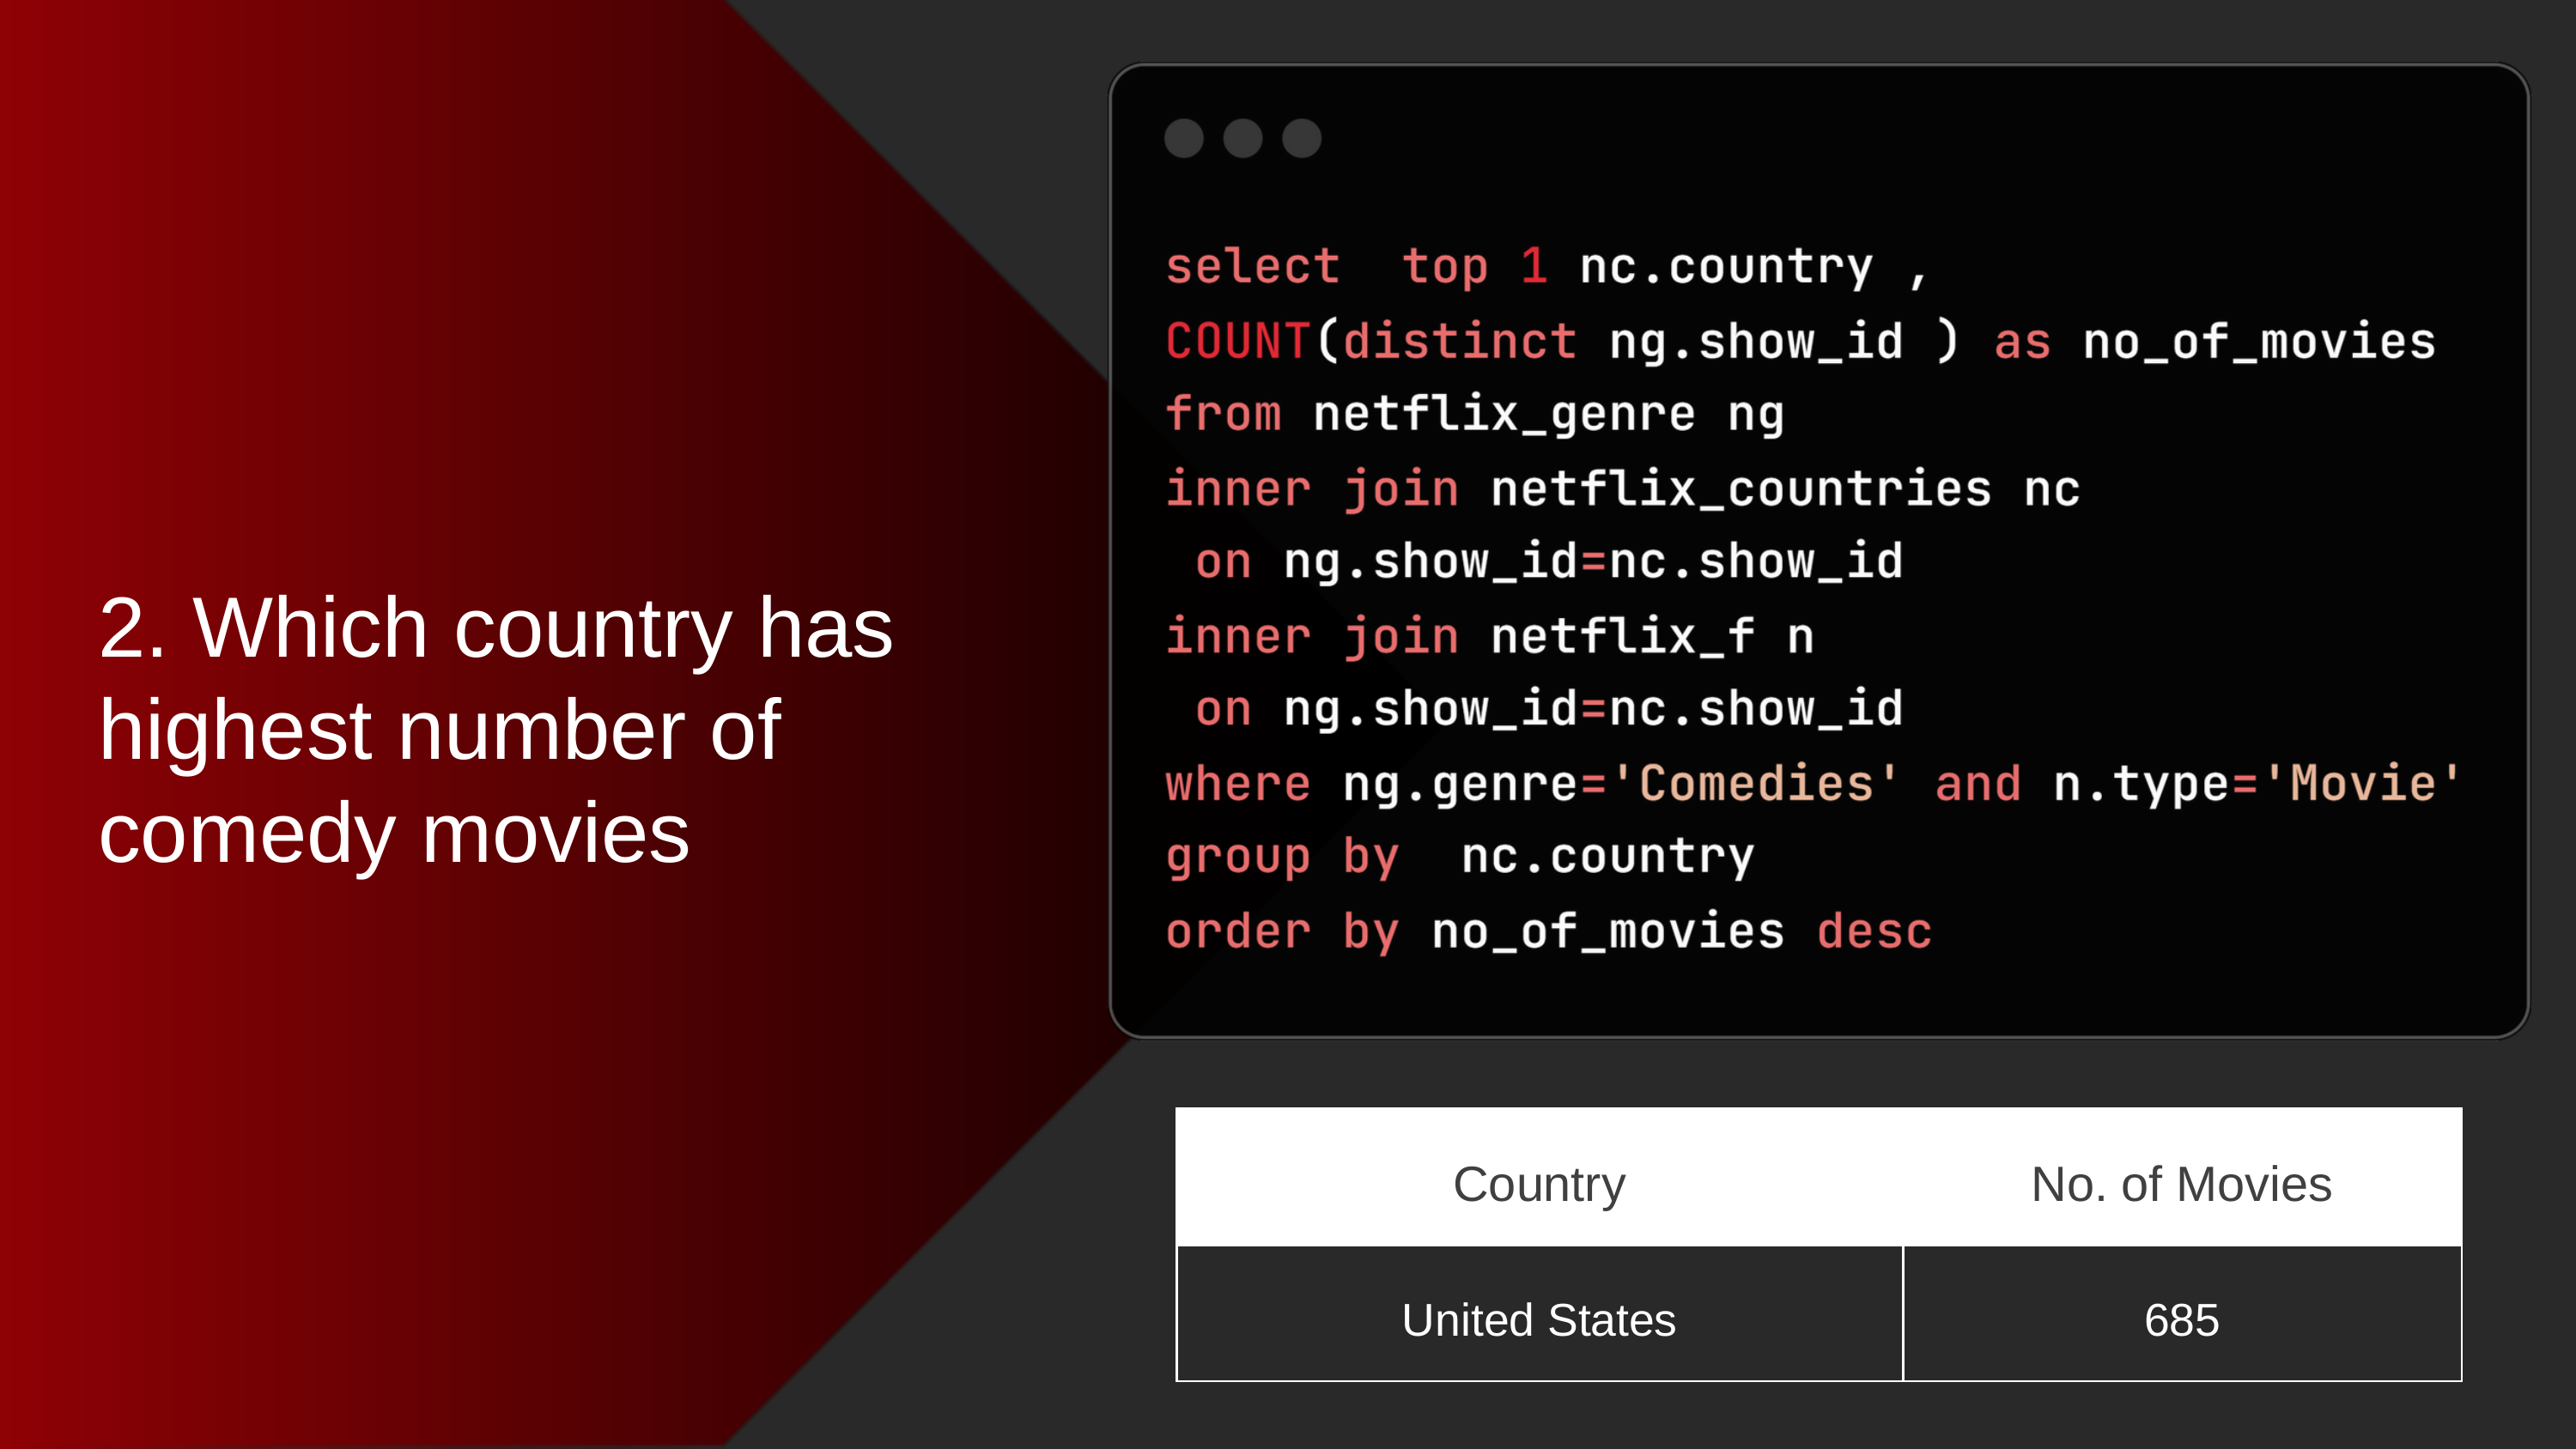

2. Which country has highest number of comedy movies
| Country | No. of Movies |
| --- | --- |
| United States | 685 |